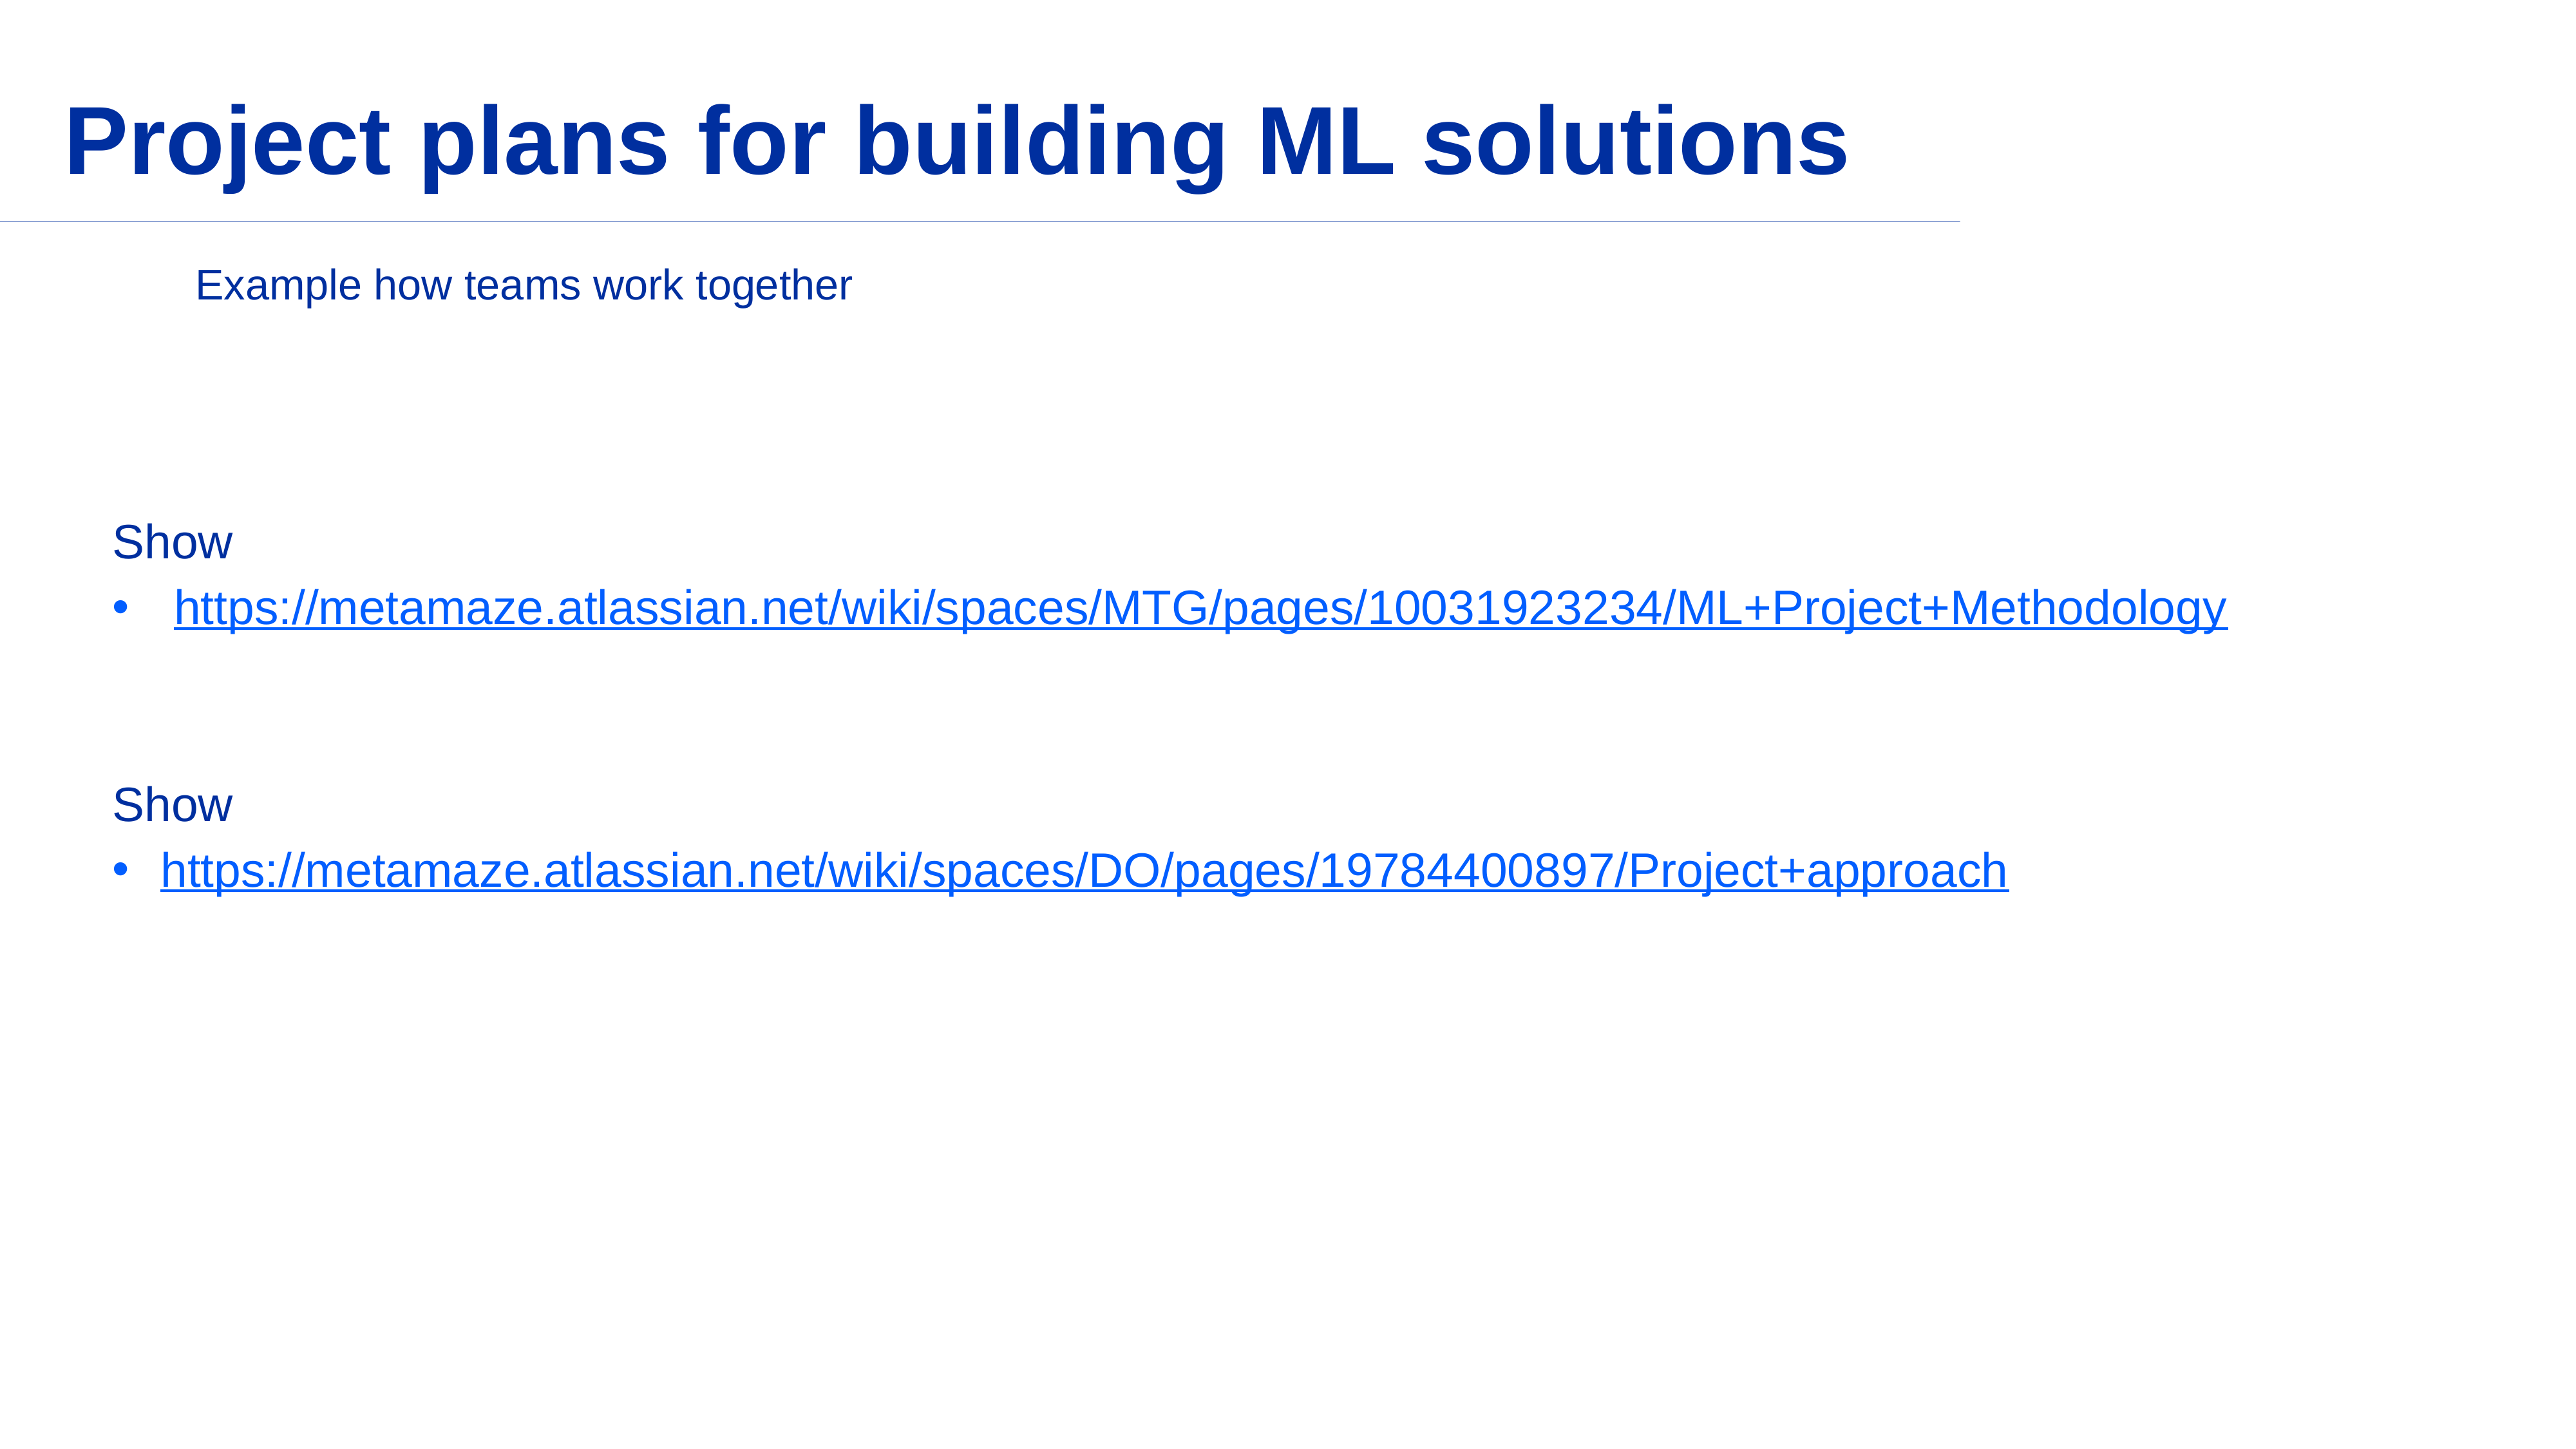

# Project plans for building ML solutions
Example how teams work together
Show
 https://metamaze.atlassian.net/wiki/spaces/MTG/pages/10031923234/ML+Project+Methodology

Show
https://metamaze.atlassian.net/wiki/spaces/DO/pages/19784400897/Project+approach